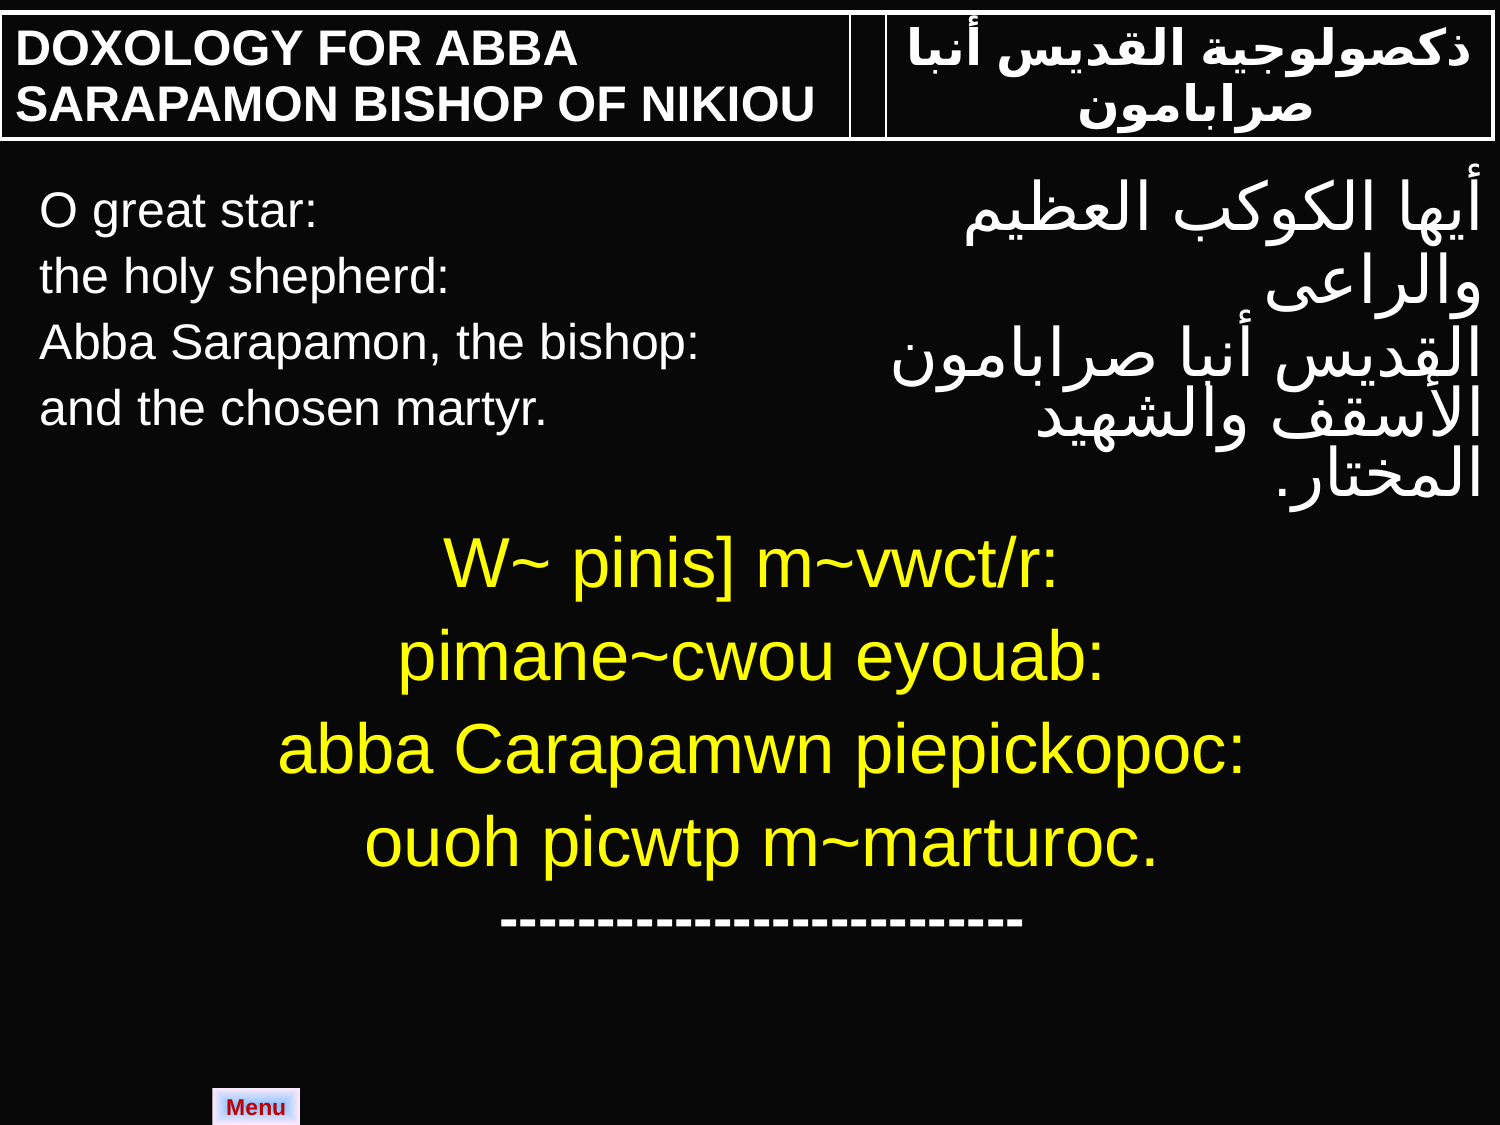

| DOXOLOGY FOR ABBA SARAPAMON BISHOP OF NIKIOU |  | ذكصولوجية القديس أنبا صرابامون |
| --- | --- | --- |
| O great star: the holy shepherd: Abba Sarapamon, the bishop: and the chosen martyr. | أيها الكوكب العظيم والراعى القديس أنبا صرابامون الأسقف والشهيد المختار. |
| --- | --- |
| W~ pinis] m~vwct/r: pimane~cwou eyouab: abba Carapamwn piepickopoc: ouoh picwtp m~marturoc. |  |
| --------------------------- |  |
Menu